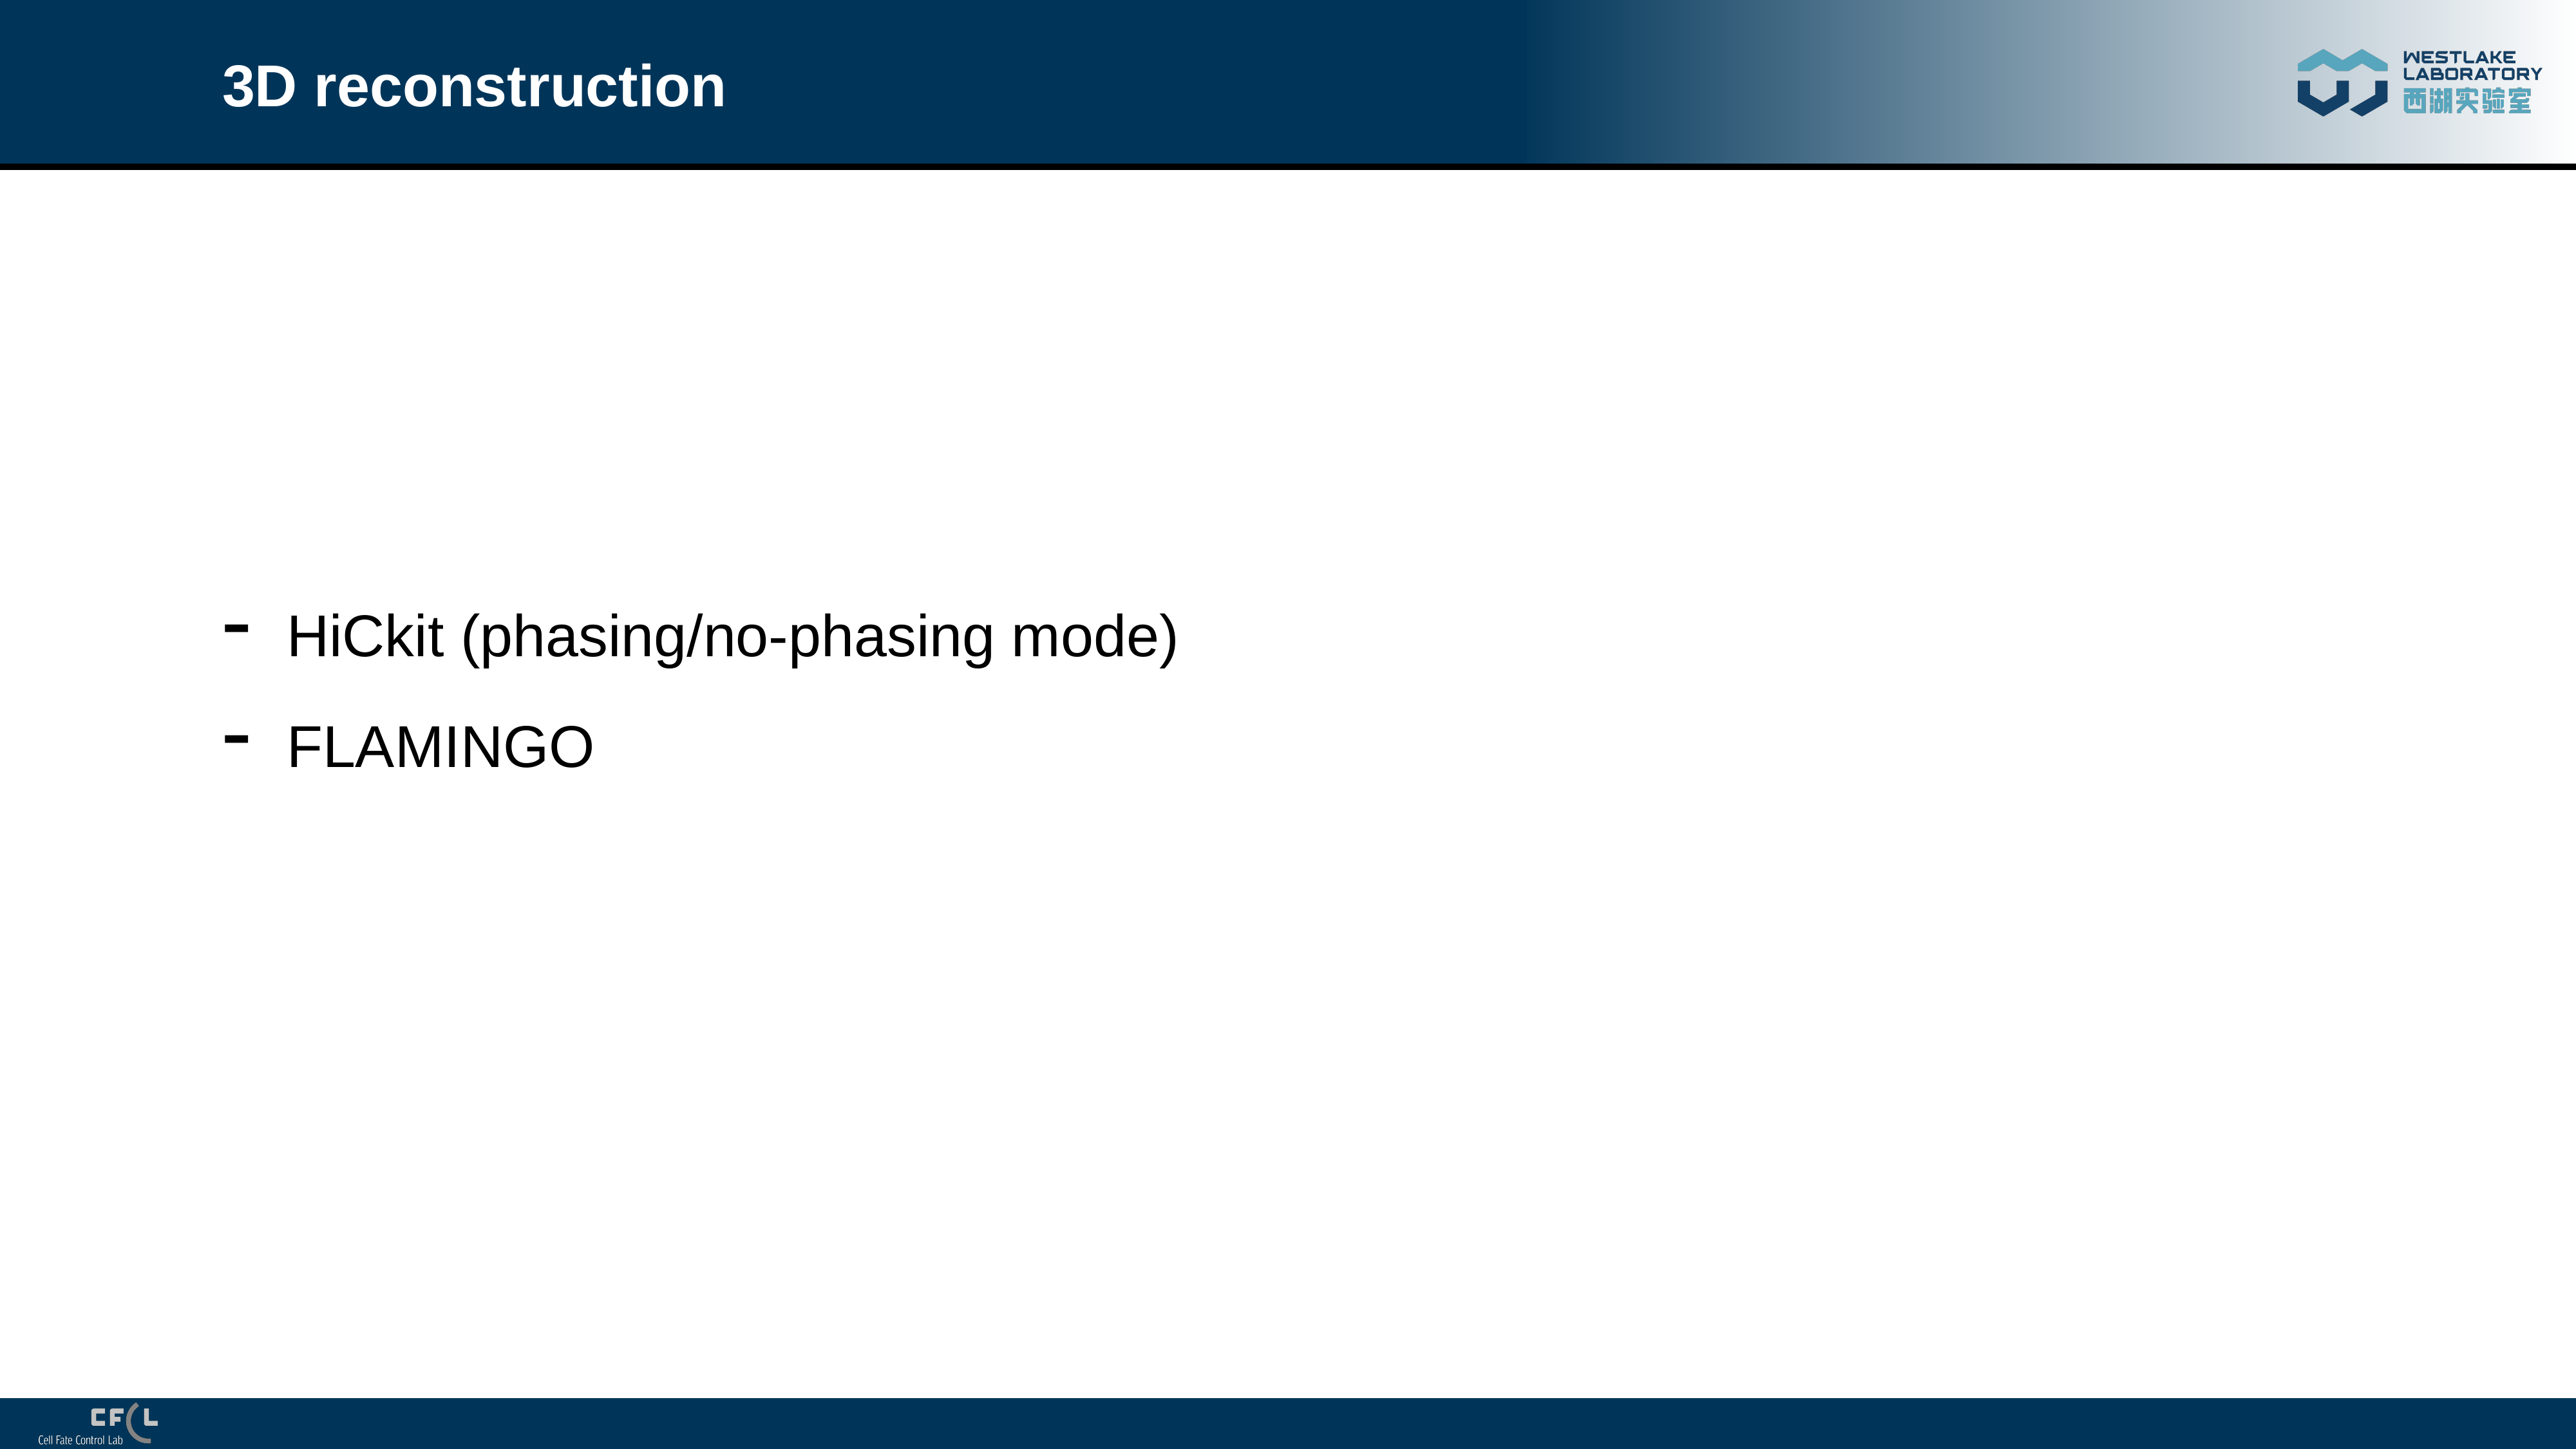

# 3D reconstruction
HiCkit (phasing/no-phasing mode)
FLAMINGO